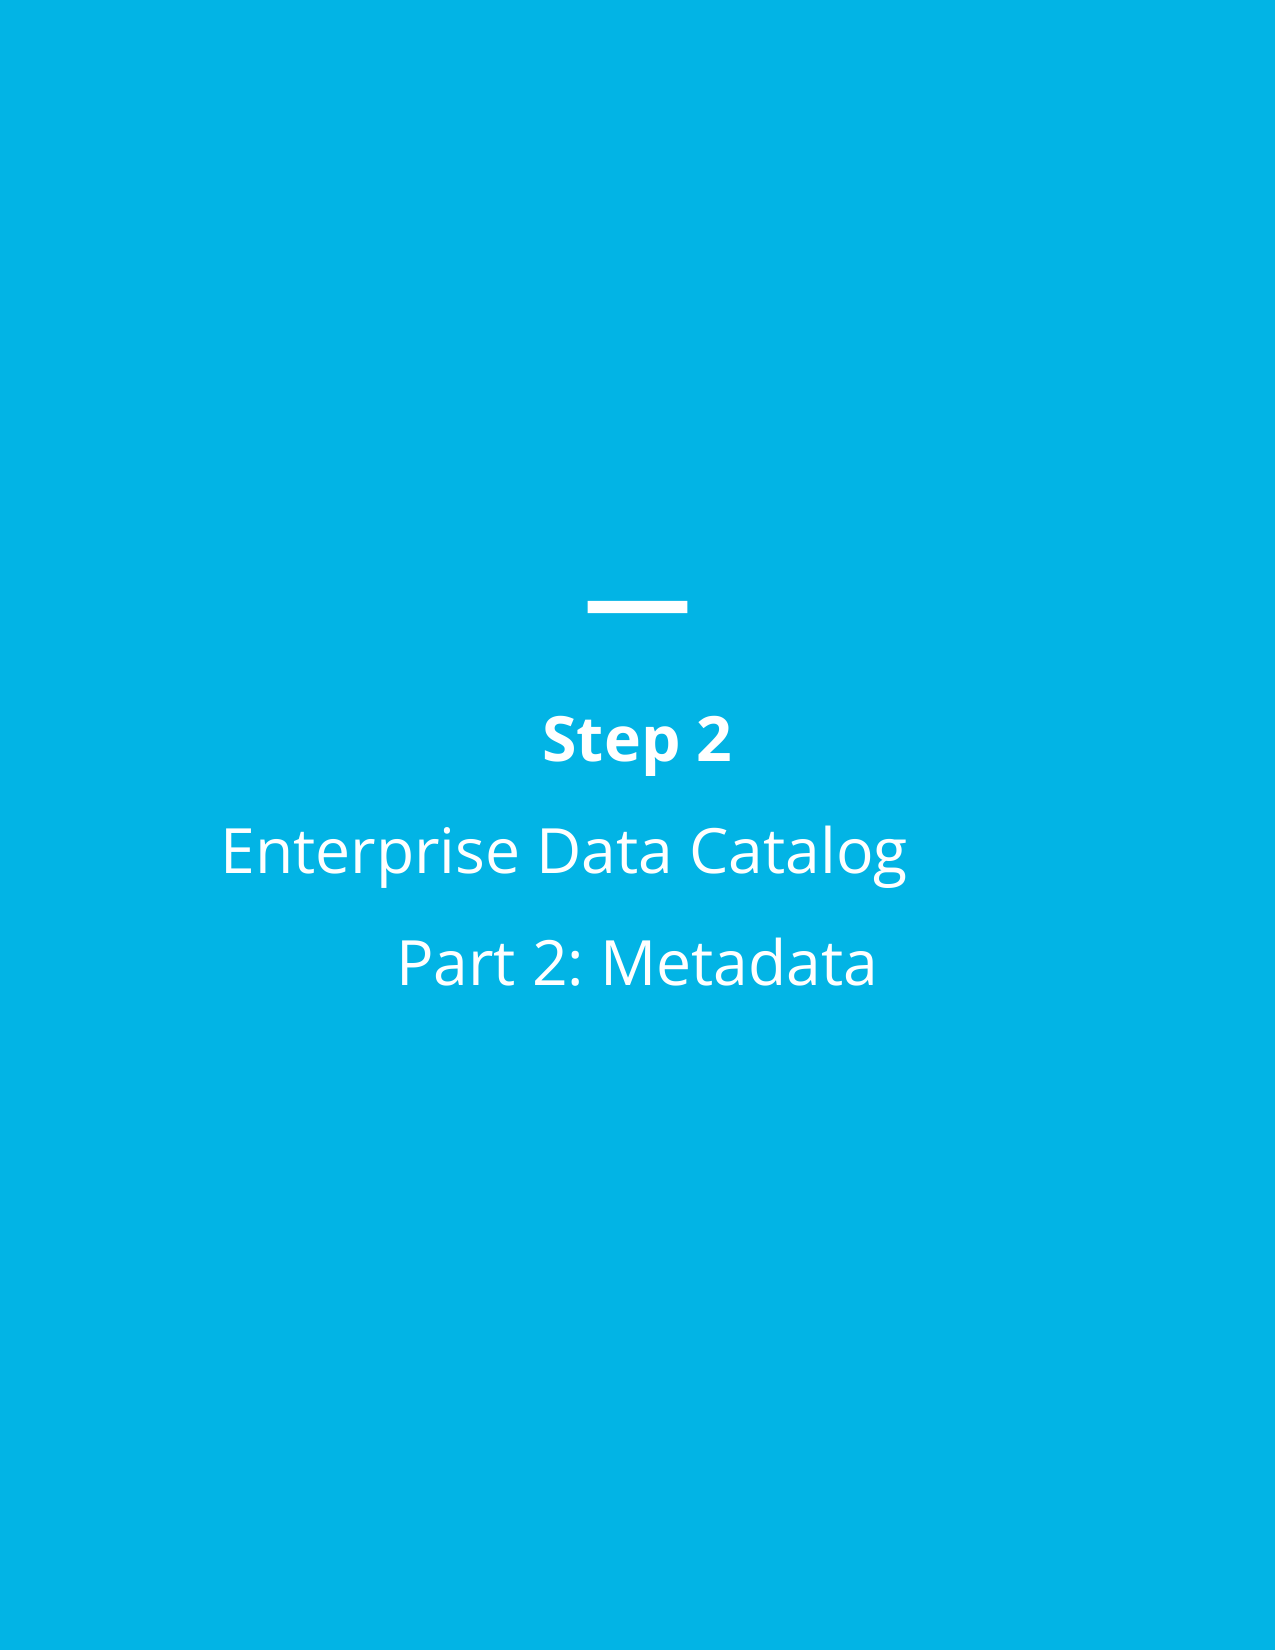

Step 2
Enterprise Data Catalog          Part 2: Metadata